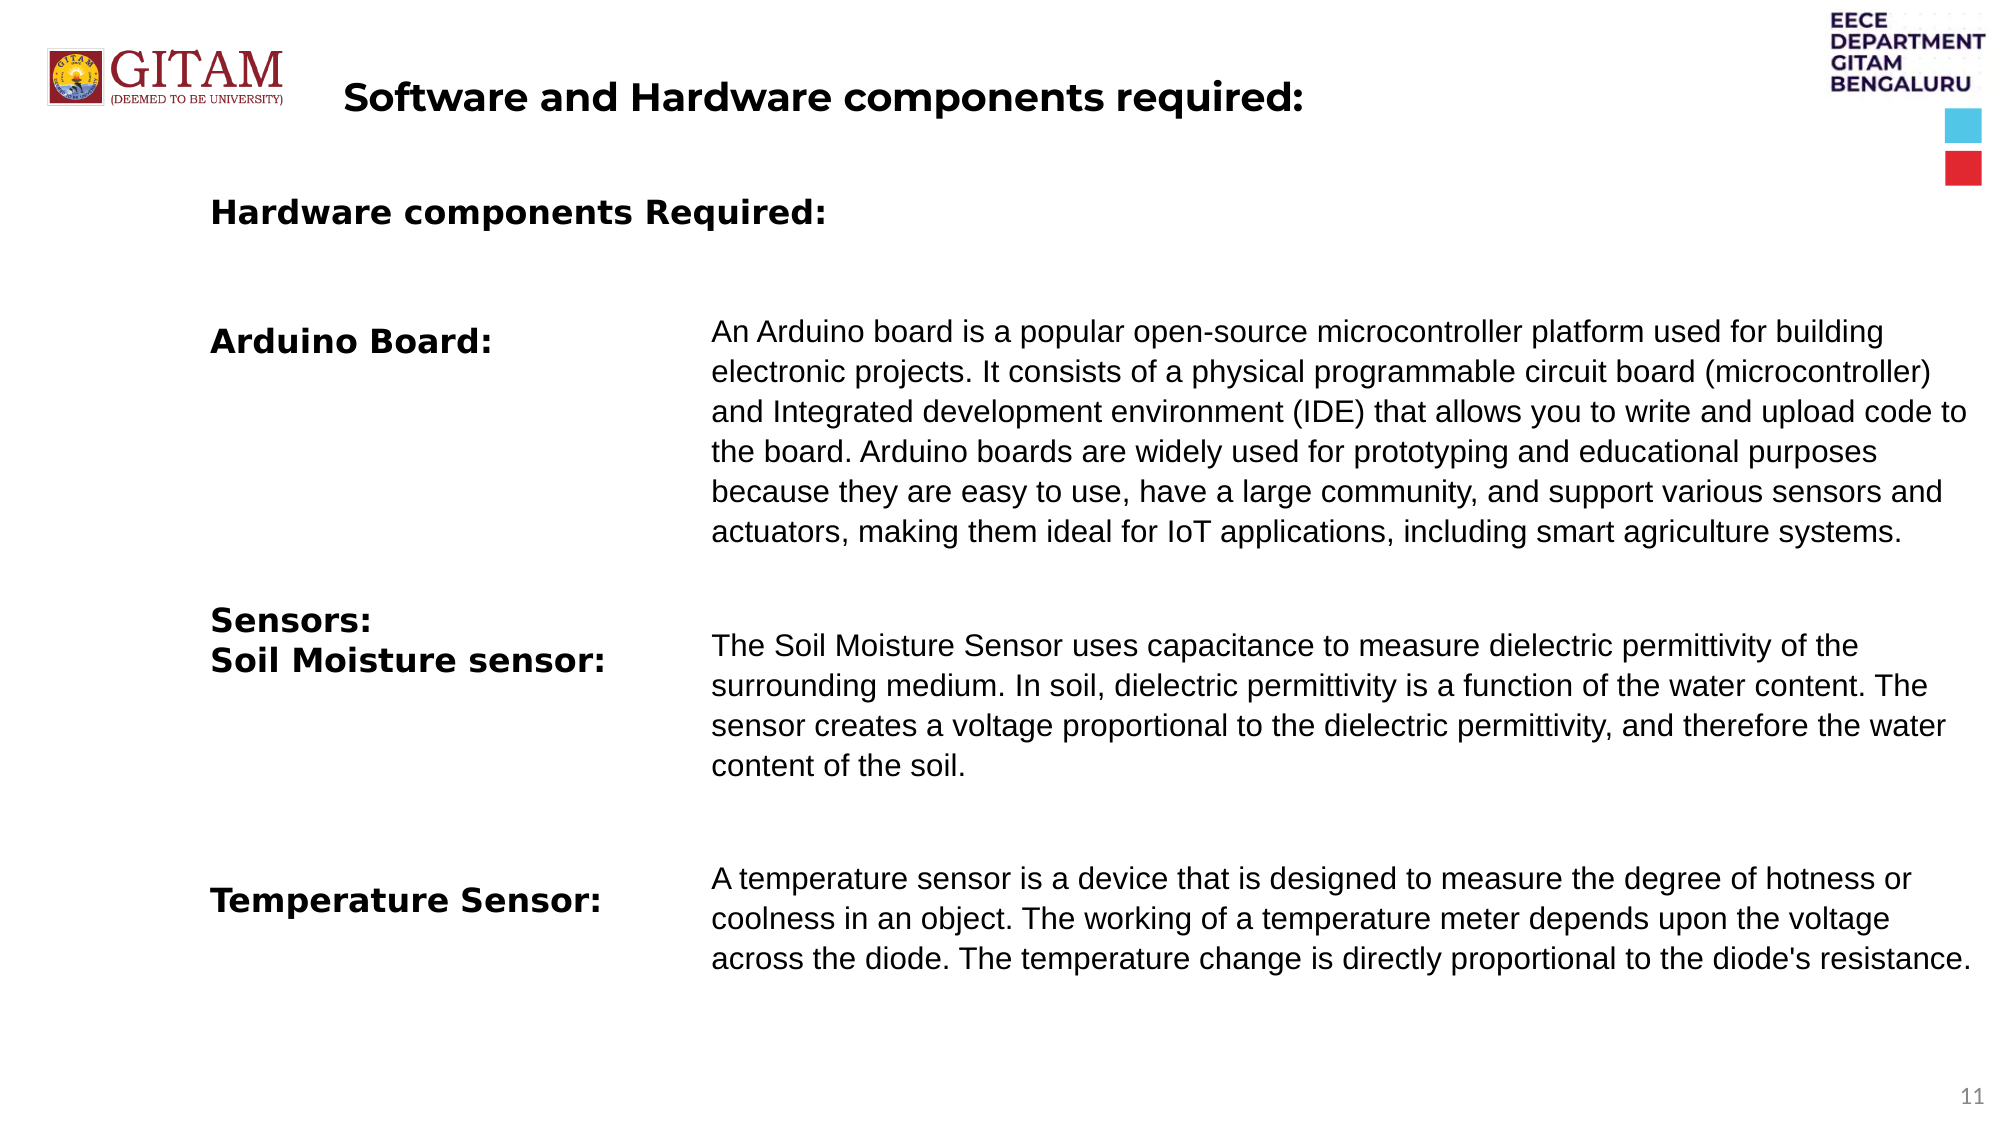

Software and Hardware components required:

Hardware components Required:

Arduino Board:

Sensors:
Soil Moisture sensor:

Temperature Sensor:

An Arduino board is a popular open-source microcontroller platform used for building electronic projects. It consists of a physical programmable circuit board (microcontroller) and Integrated development environment (IDE) that allows you to write and upload code to the board. Arduino boards are widely used for prototyping and educational purposes because they are easy to use, have a large community, and support various sensors and actuators, making them ideal for IoT applications, including smart agriculture systems.

The Soil Moisture Sensor uses capacitance to measure dielectric permittivity of the surrounding medium. In soil, dielectric permittivity is a function of the water content. The sensor creates a voltage proportional to the dielectric permittivity, and therefore the water content of the soil.

A temperature sensor is a device that is designed to measure the degree of hotness or coolness in an object. The working of a temperature meter depends upon the voltage across the diode. The temperature change is directly proportional to the diode's resistance.

11